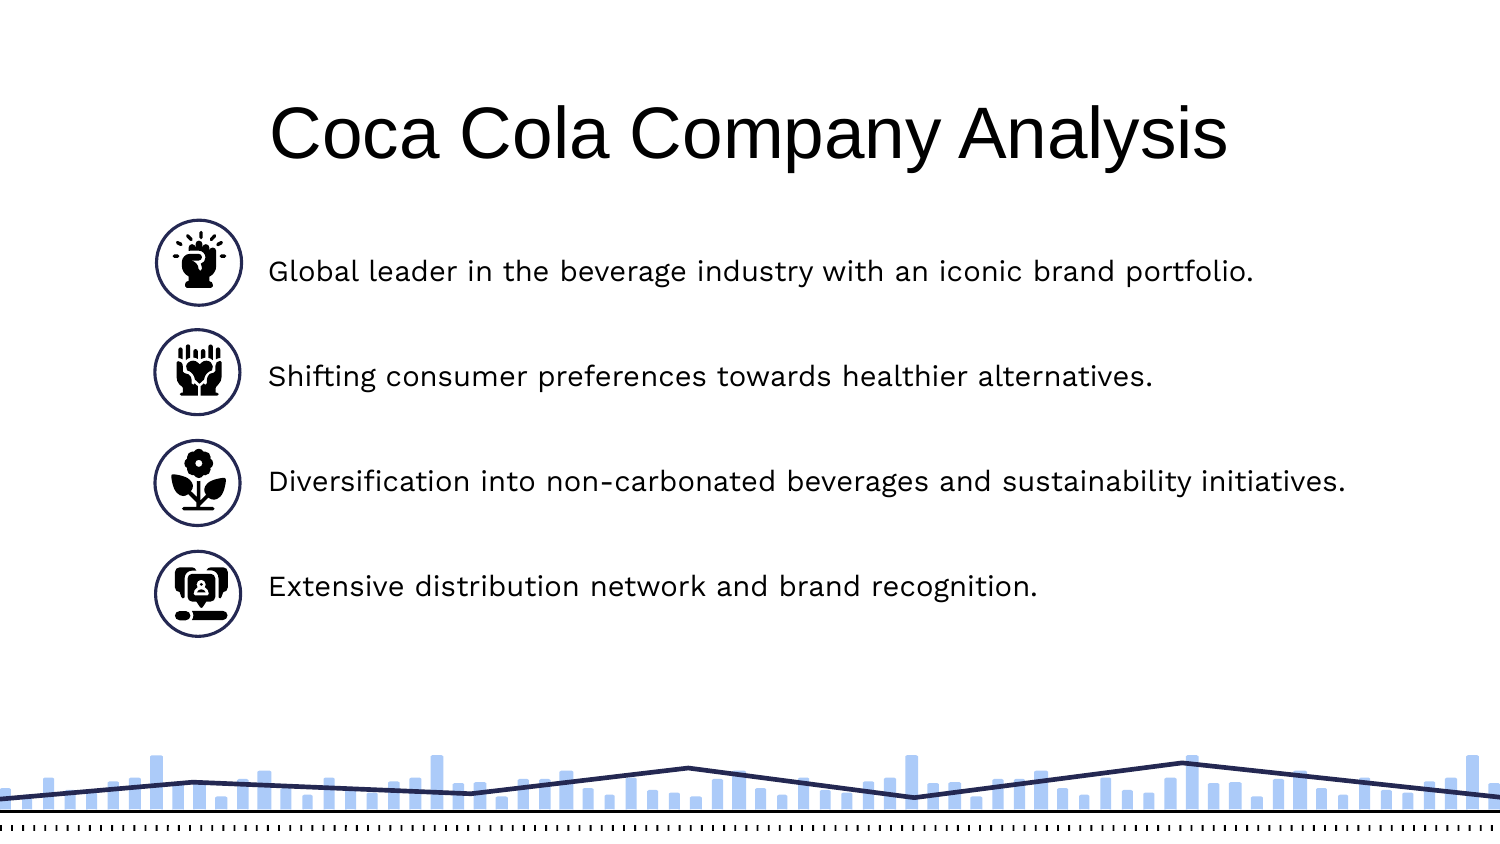

Coca Cola Company Analysis

Global leader in the beverage industry with an iconic brand portfolio.

Shifting consumer preferences towards healthier alternatives.

Diversification into non-carbonated beverages and sustainability initiatives.

Extensive distribution network and brand recognition.